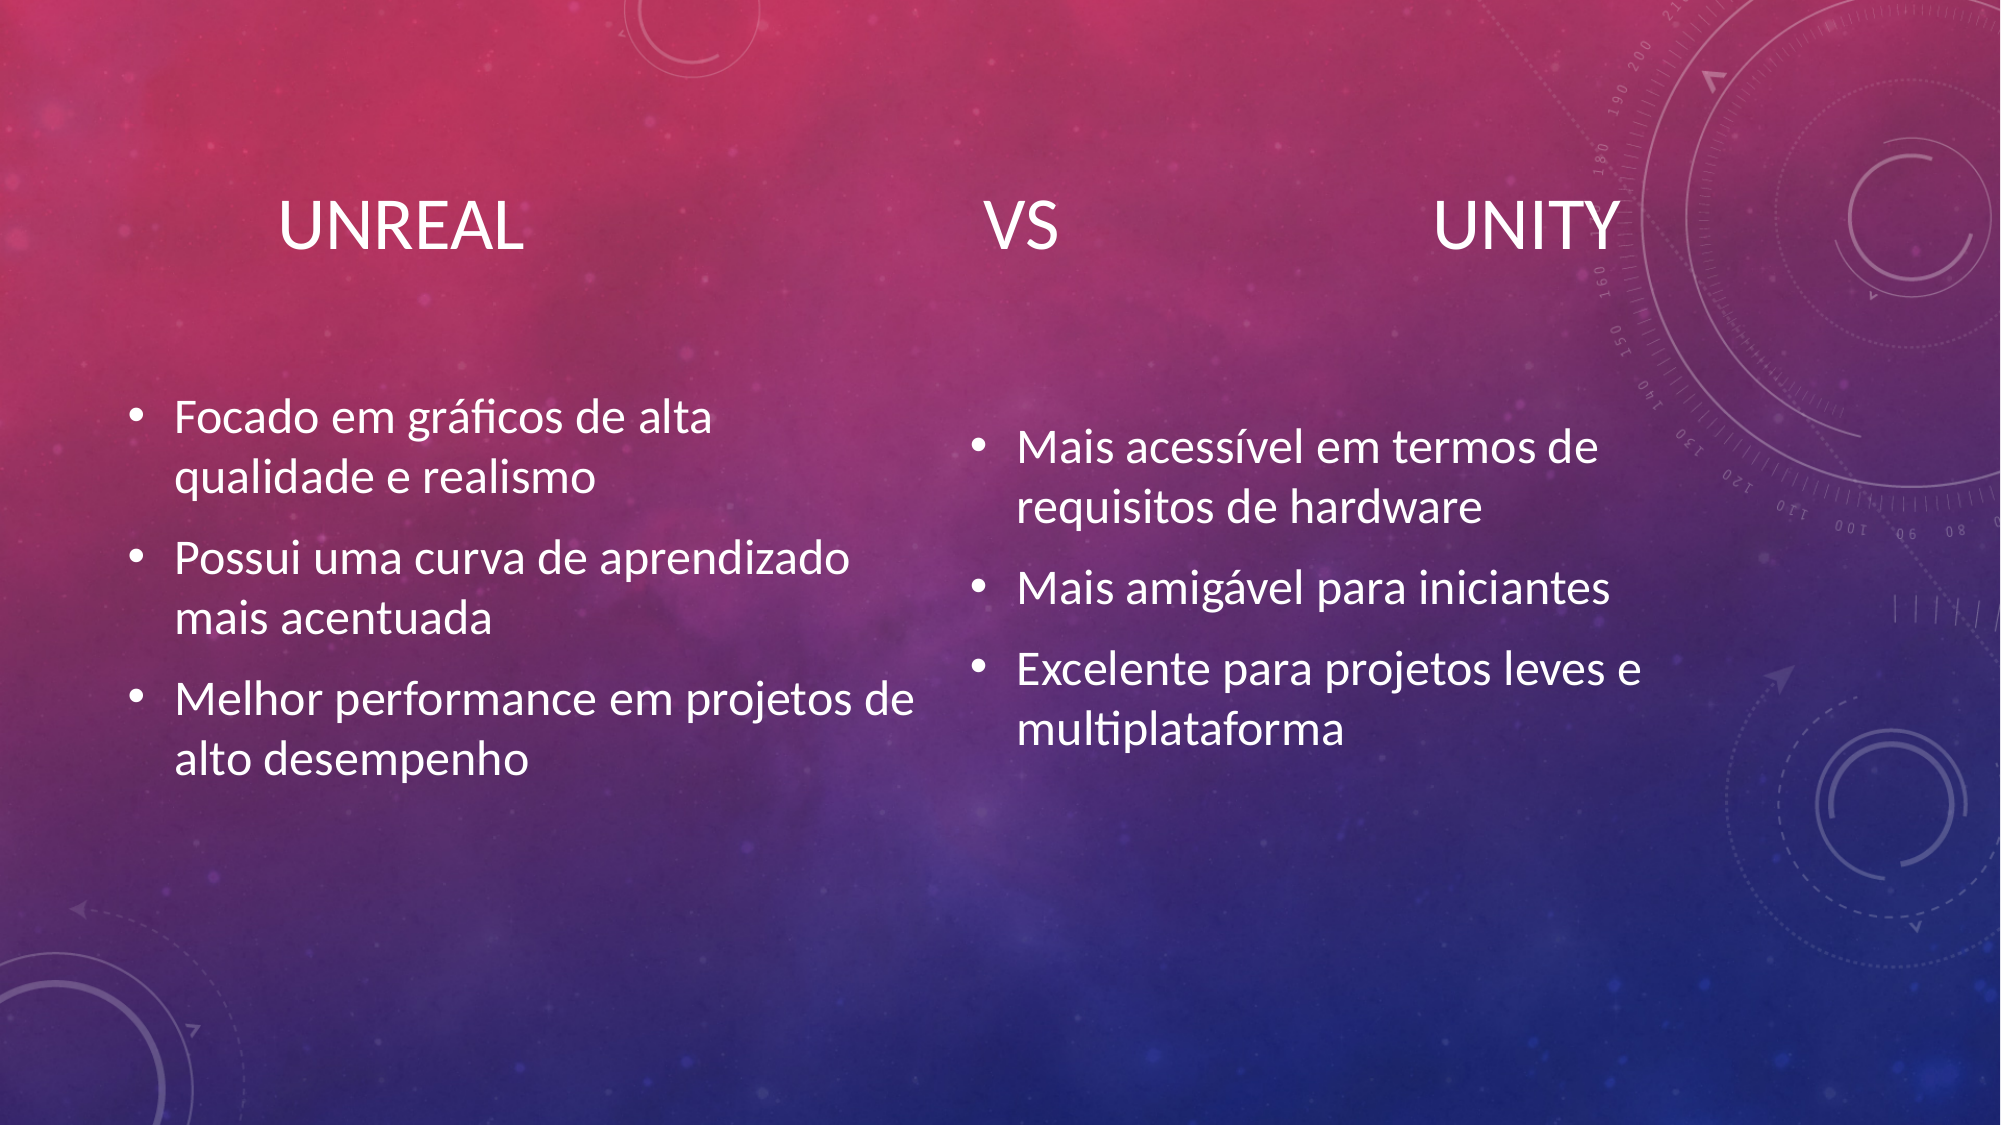

# Unreal                           vs                      Unity
Focado em gráficos de alta qualidade e realismo
Possui uma curva de aprendizado mais acentuada
Melhor performance em projetos de alto desempenho

Mais acessível em termos de requisitos de hardware
Mais amigável para iniciantes
Excelente para projetos leves e multiplataforma